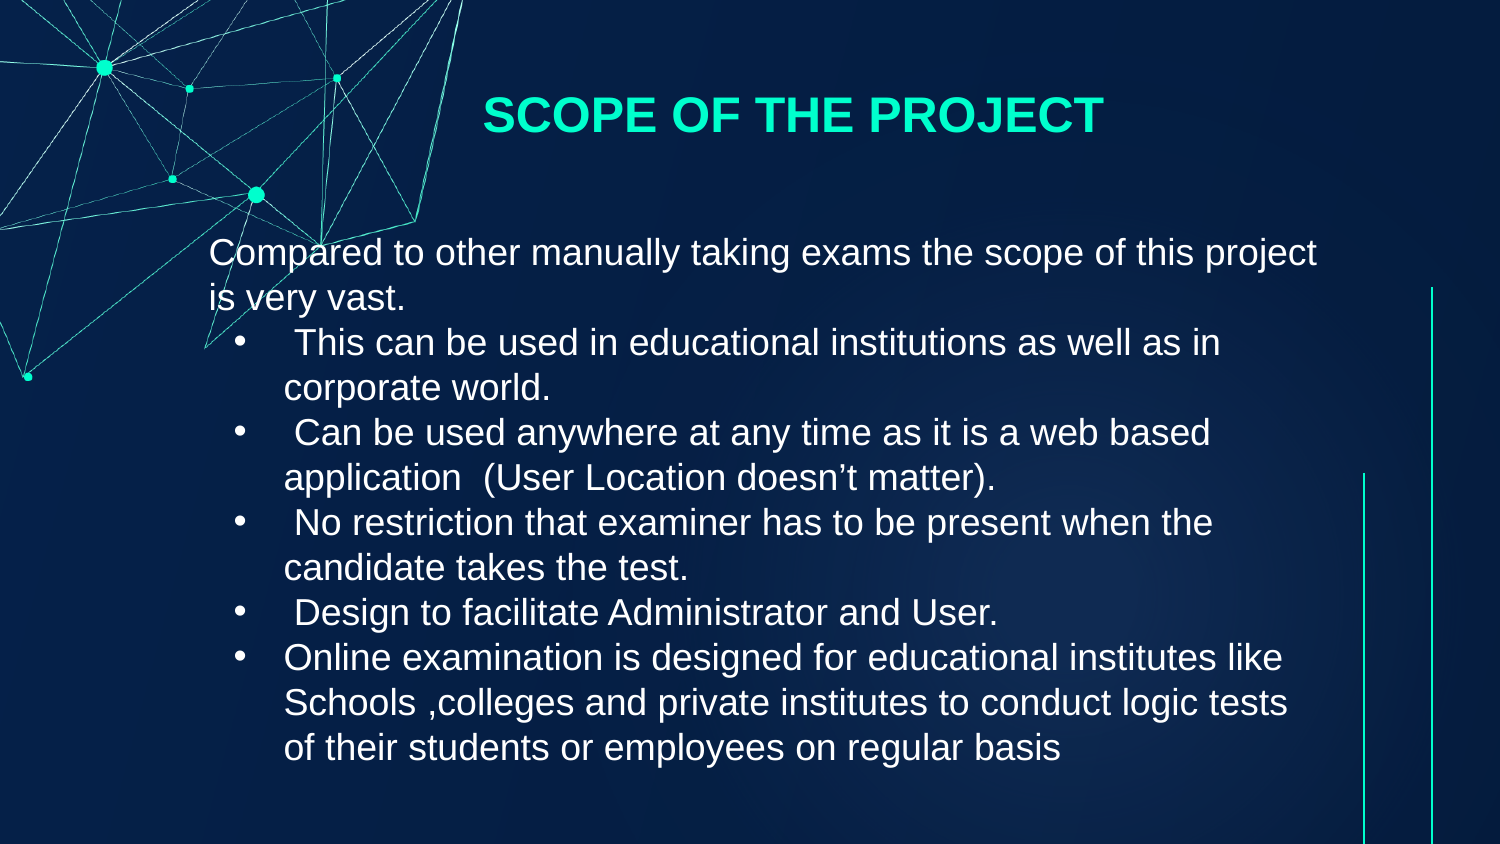

# SCOPE OF THE PROJECT
Compared to other manually taking exams the scope of this project is very vast.
 This can be used in educational institutions as well as in corporate world.
 Can be used anywhere at any time as it is a web based application  (User Location doesn’t matter).
 No restriction that examiner has to be present when the candidate takes the test.
 Design to facilitate Administrator and User.
Online examination is designed for educational institutes like Schools ,colleges and private institutes to conduct logic tests of their students or employees on regular basis